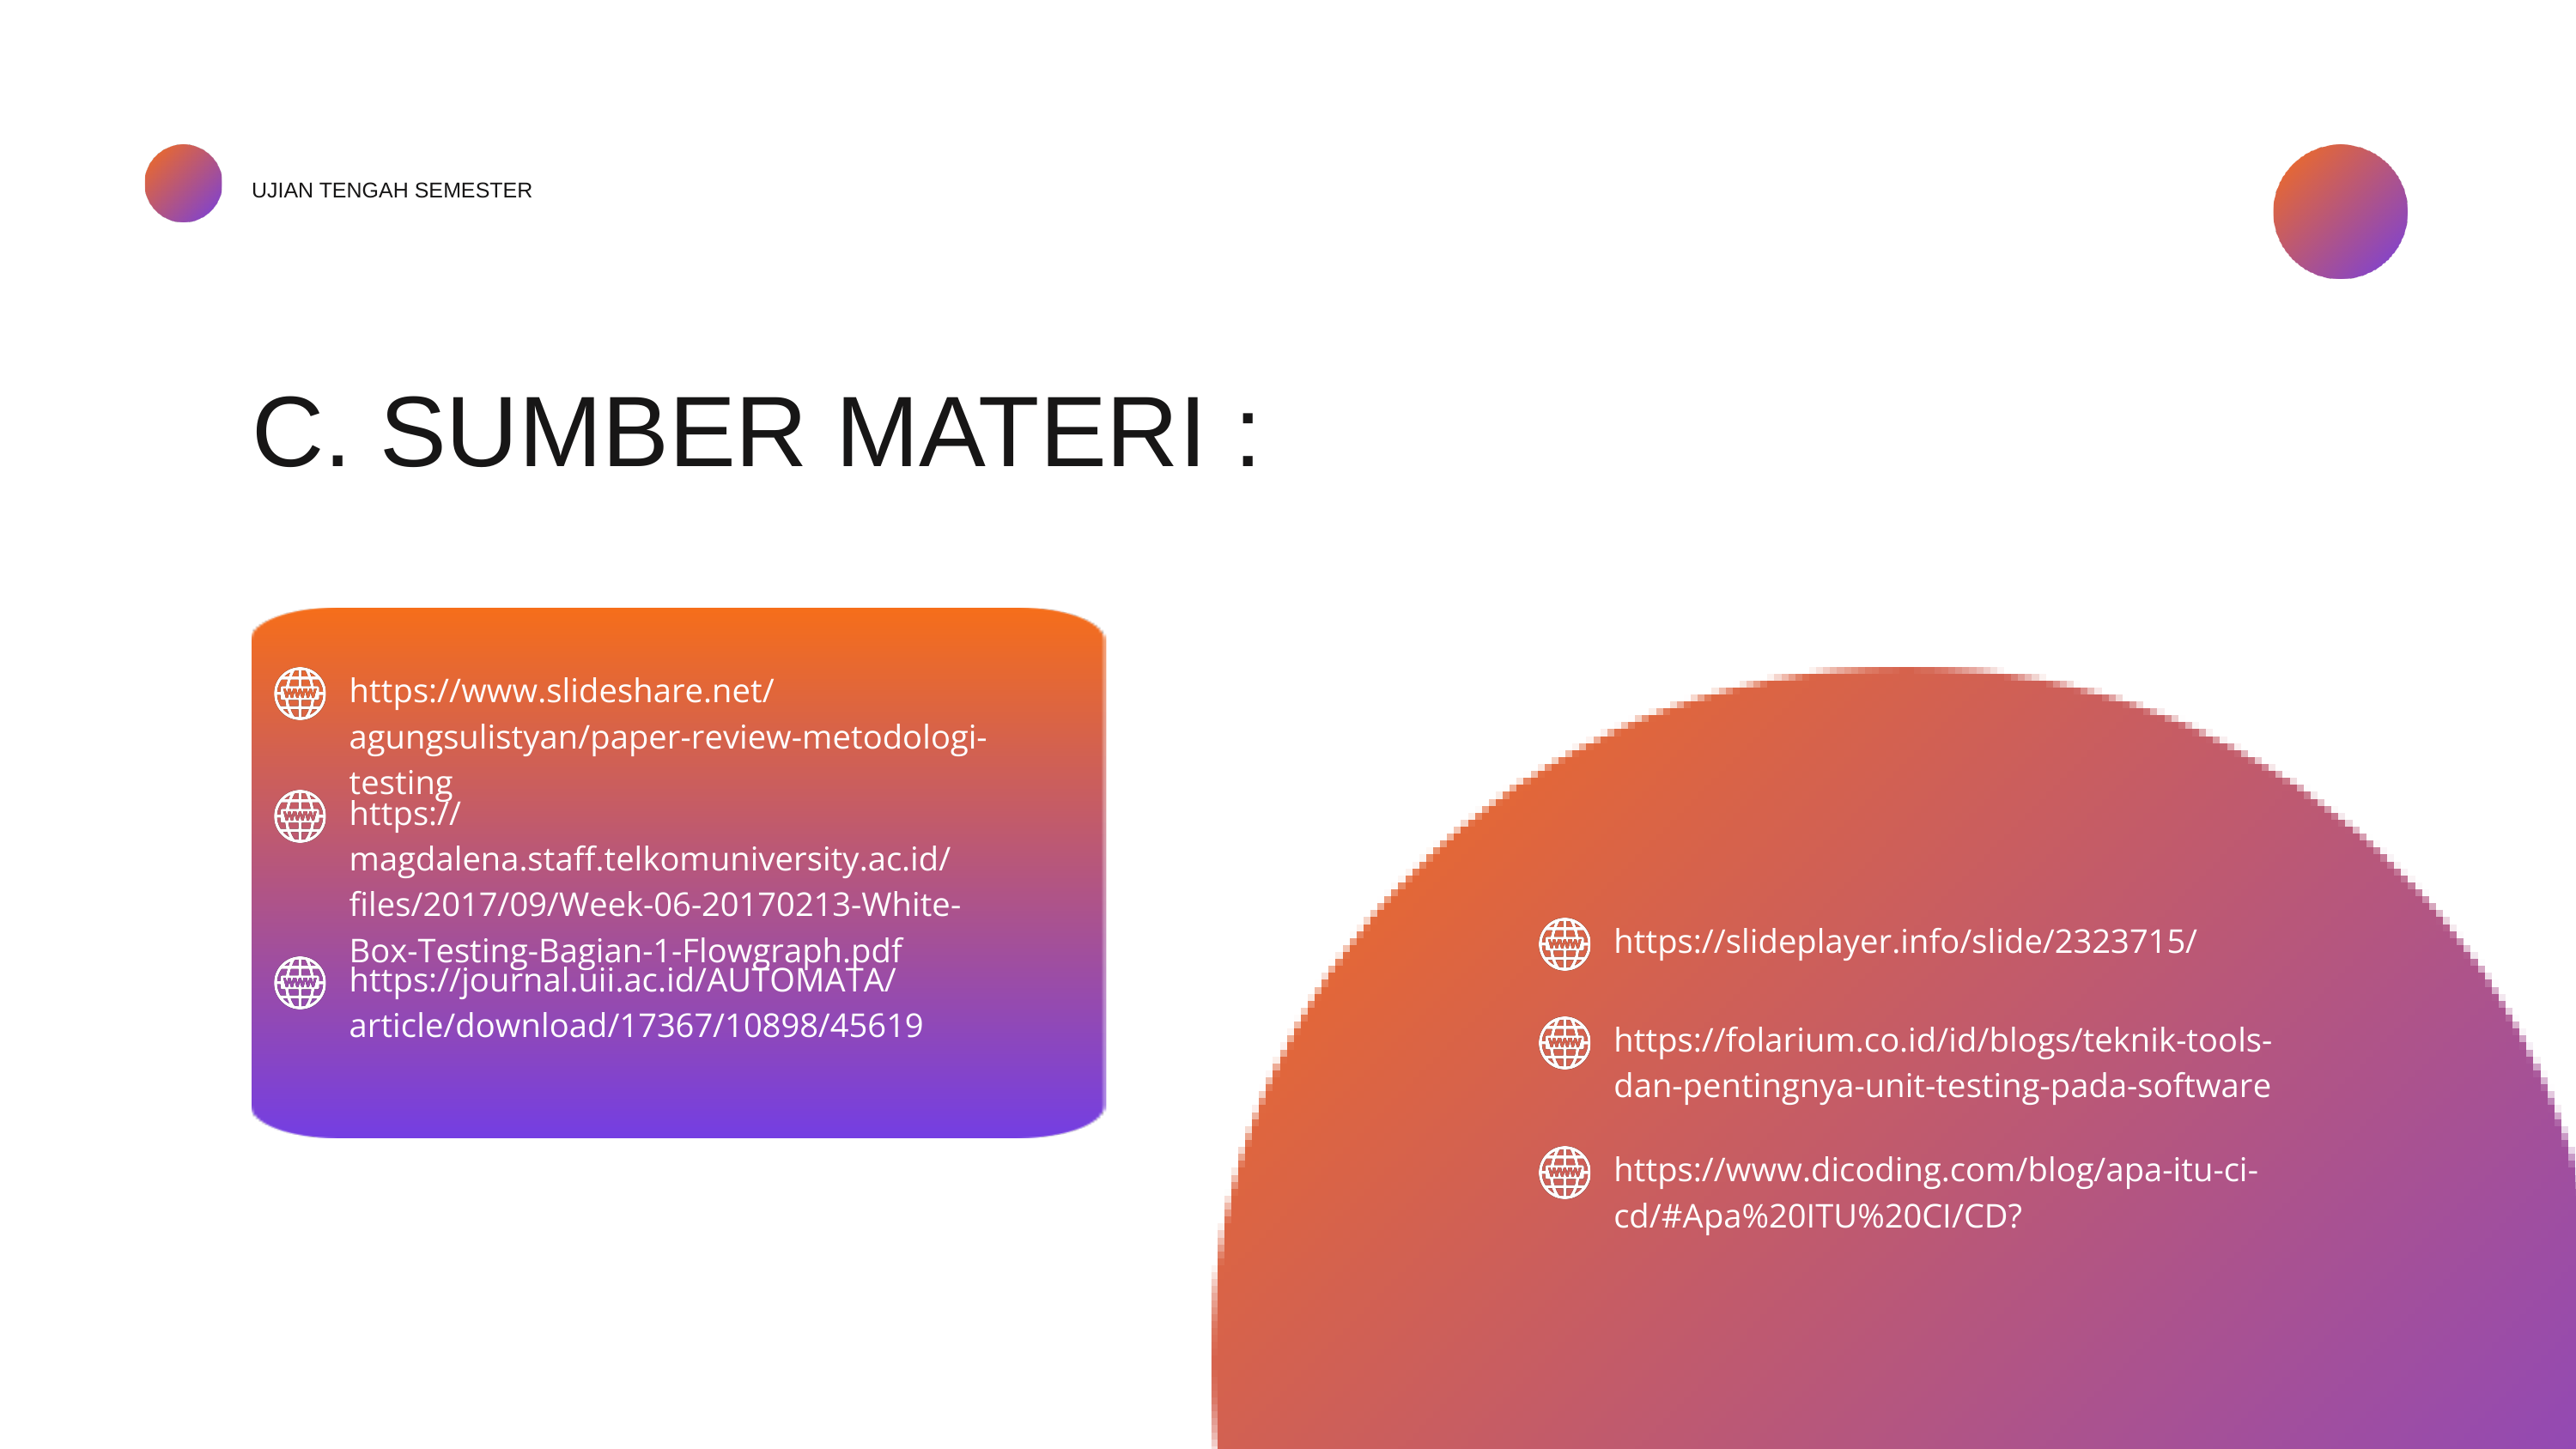

UJIAN TENGAH SEMESTER
C. SUMBER MATERI :

https://www.slideshare.net/agungsulistyan/paper-review-metodologi-testing

https://magdalena.staff.telkomuniversity.ac.id/files/2017/09/Week-06-20170213-White-Box-Testing-Bagian-1-Flowgraph.pdf

https://slideplayer.info/slide/2323715/

https://journal.uii.ac.id/AUTOMATA/article/download/17367/10898/45619

https://folarium.co.id/id/blogs/teknik-tools-dan-pentingnya-unit-testing-pada-software

https://www.dicoding.com/blog/apa-itu-ci-cd/#Apa%20ITU%20CI/CD?